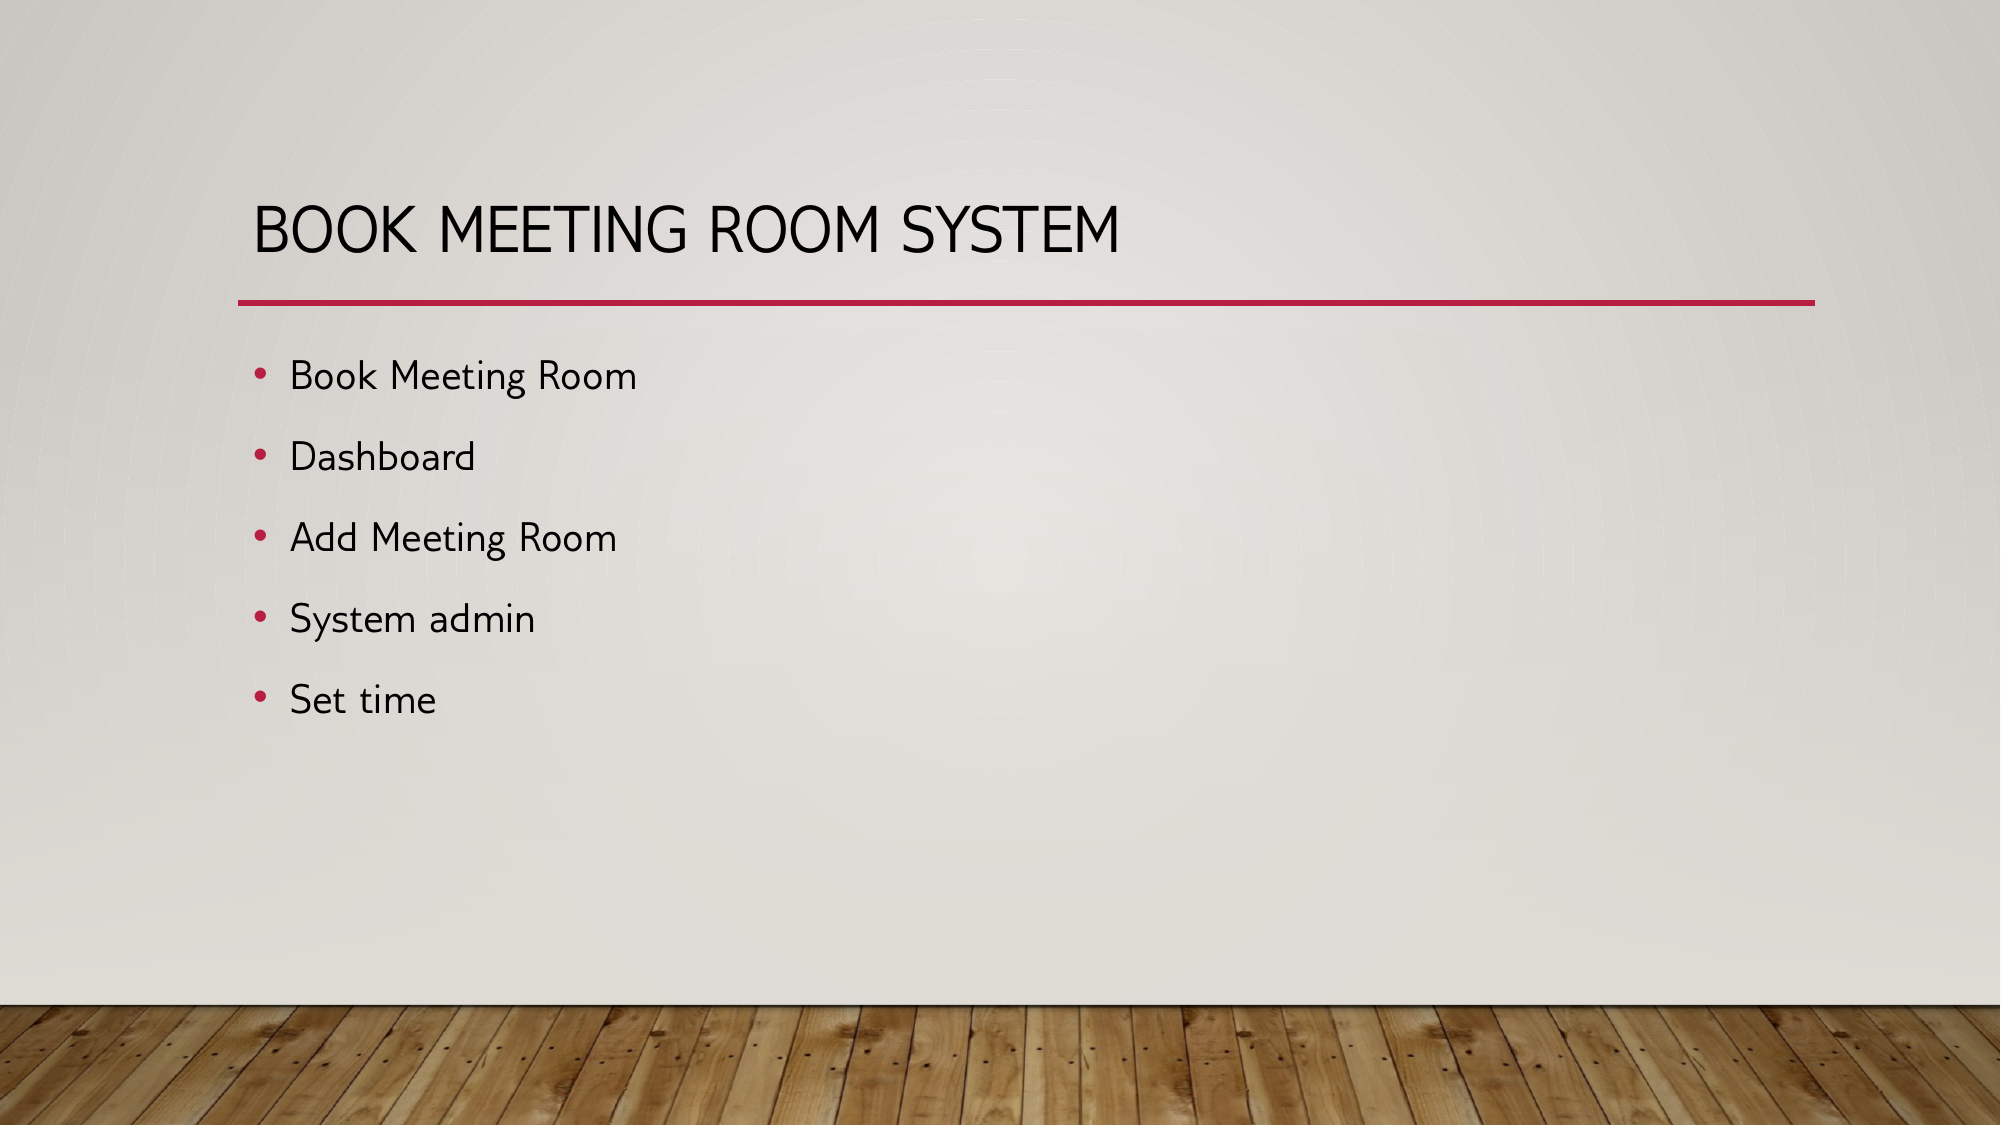

# Book meeting room system
Book Meeting Room
Dashboard
Add Meeting Room
System admin
Set time